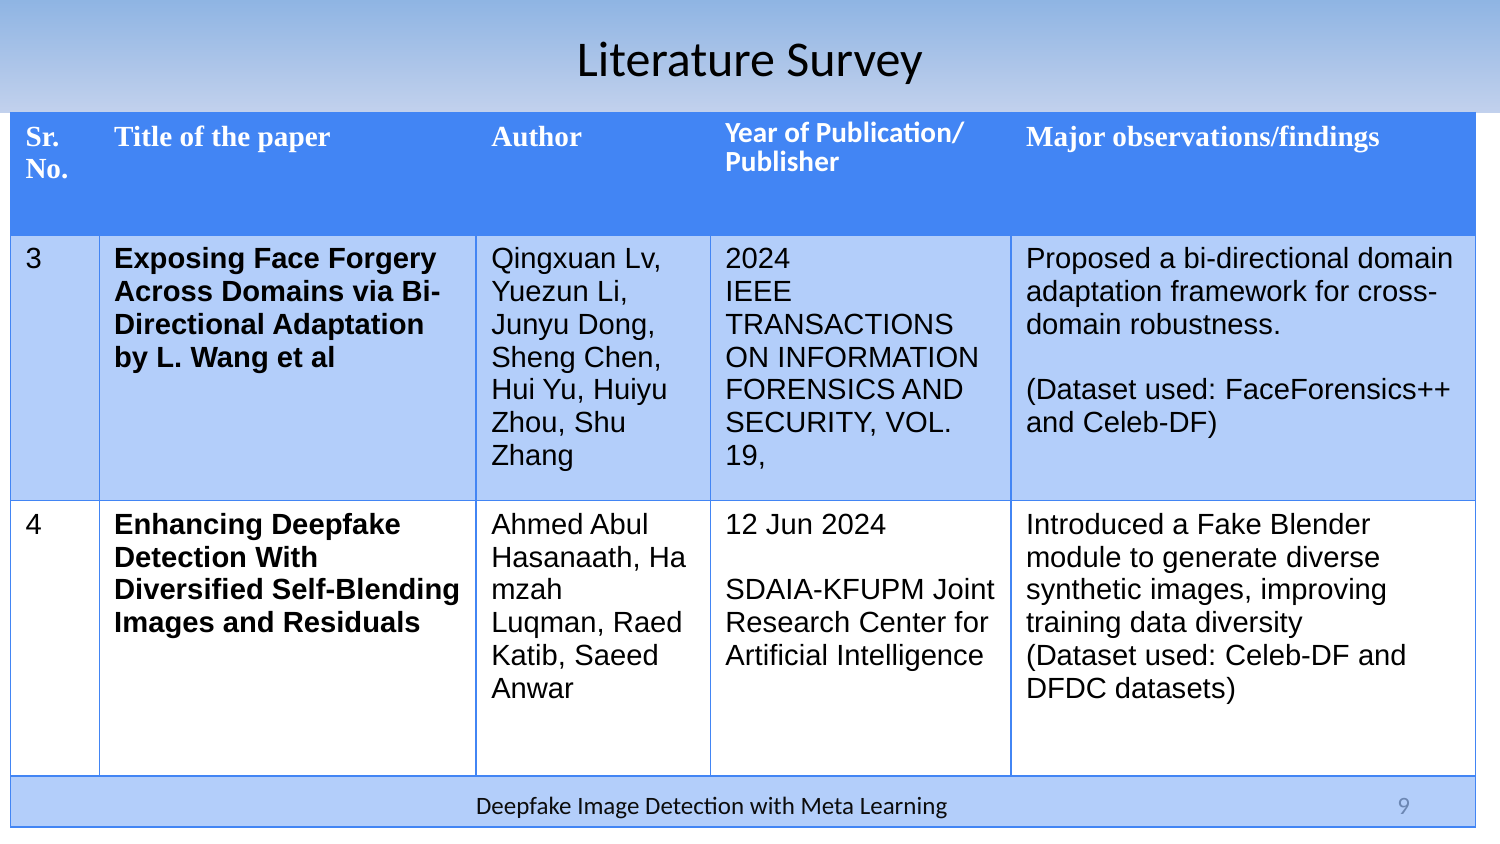

# Literature Survey
| Sr. No. | Title of the paper | Author | Year of Publication/ Publisher | Major observations/findings |
| --- | --- | --- | --- | --- |
| 3 | Exposing Face Forgery Across Domains via Bi-Directional Adaptation by L. Wang et al | Qingxuan Lv, Yuezun Li, Junyu Dong, Sheng Chen, Hui Yu, Huiyu Zhou, Shu Zhang | 2024 IEEE TRANSACTIONS ON INFORMATION FORENSICS AND SECURITY, VOL. 19, | Proposed a bi-directional domain adaptation framework for cross-domain robustness. (Dataset used: FaceForensics++ and Celeb-DF) |
| 4 | Enhancing Deepfake Detection With Diversified Self-Blending Images and Residuals | Ahmed Abul Hasanaath, Hamzah Luqman, Raed Katib, Saeed Anwar | 12 Jun 2024 SDAIA-KFUPM Joint Research Center for Artificial Intelligence | Introduced a Fake Blender module to generate diverse synthetic images, improving training data diversity (Dataset used: Celeb-DF and DFDC datasets) |
|  |  |  |  |  |

9
Deepfake Image Detection with Meta Learning